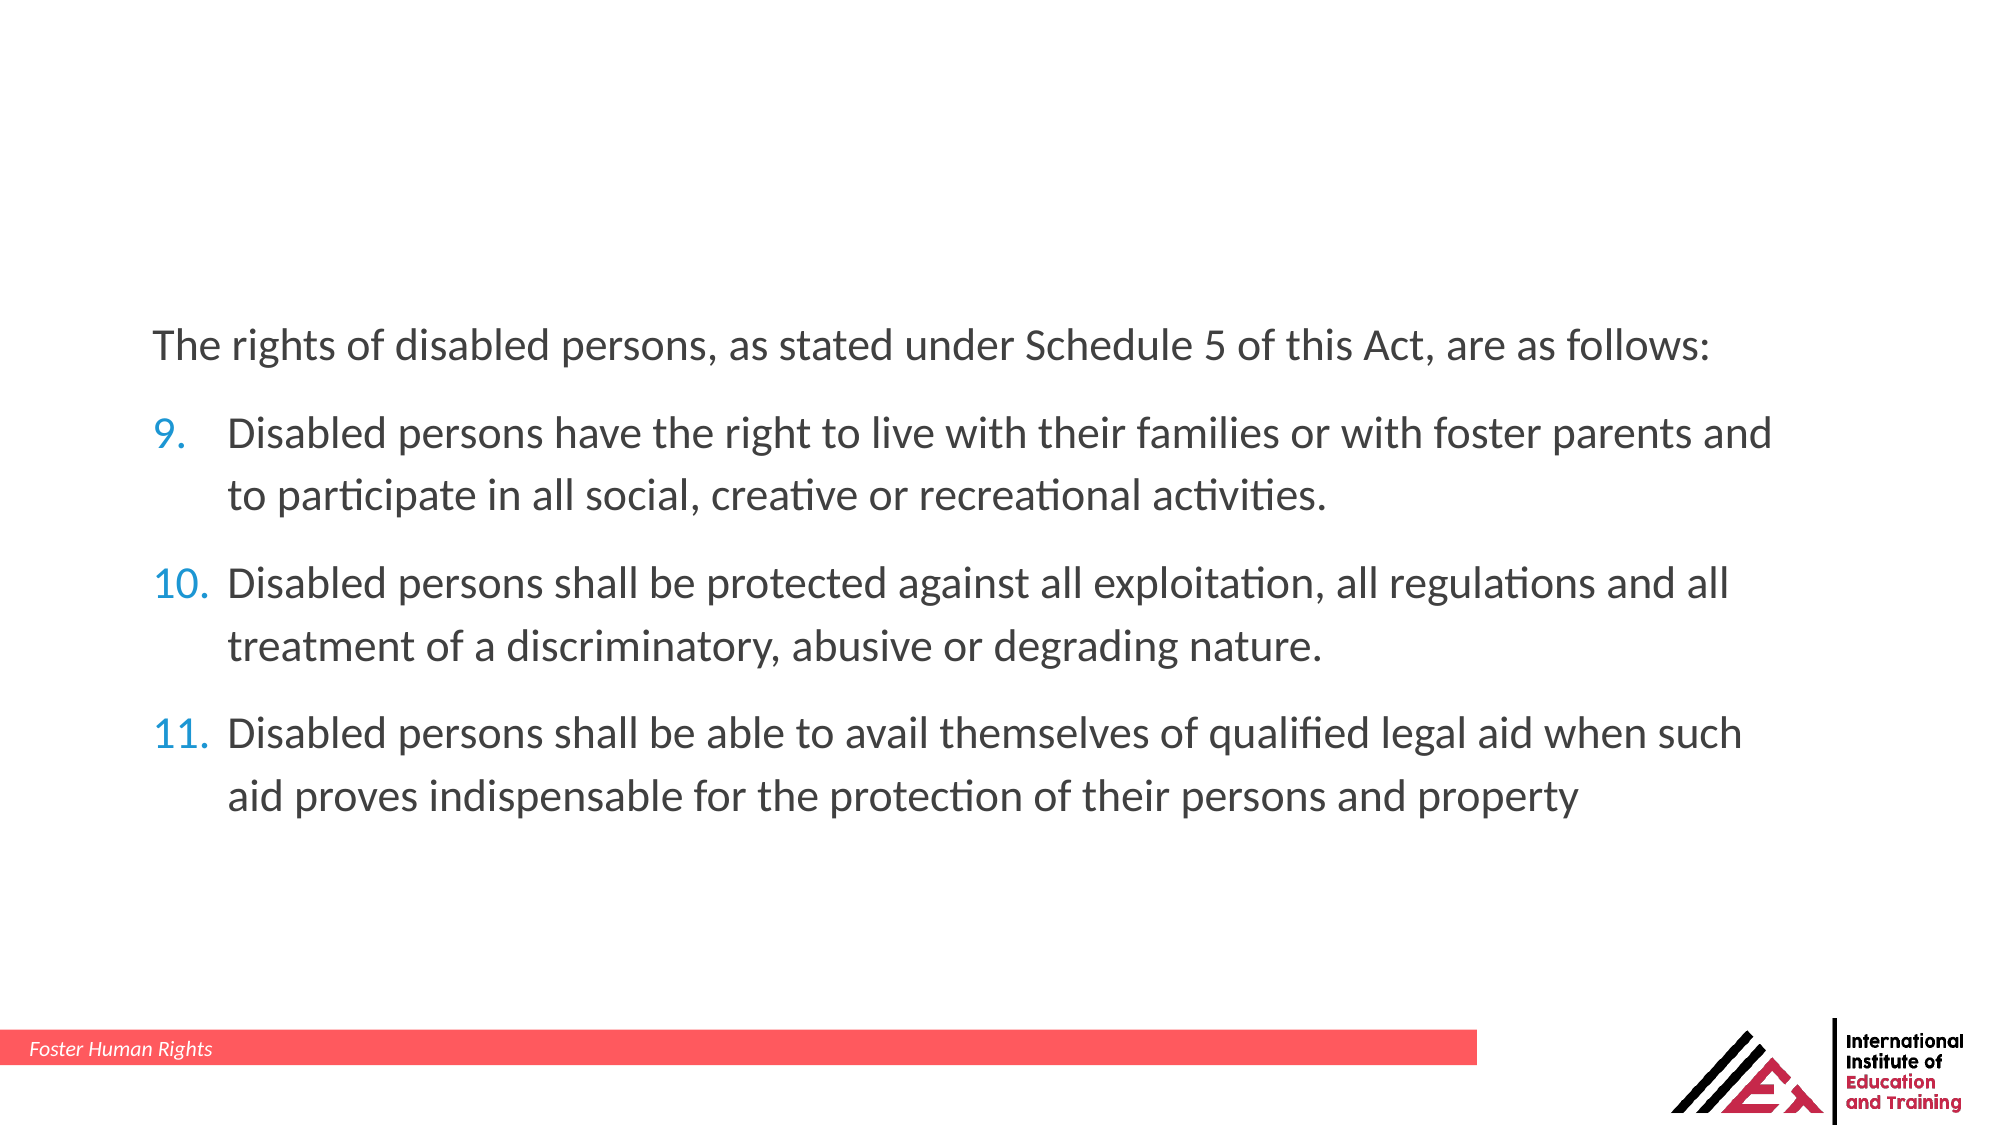

The rights of disabled persons, as stated under Schedule 5 of this Act, are as follows:
Disabled persons have the right to live with their families or with foster parents and to participate in all social, creative or recreational activities.
Disabled persons shall be protected against all exploitation, all regulations and all treatment of a discriminatory, abusive or degrading nature.
Disabled persons shall be able to avail themselves of qualified legal aid when such aid proves indispensable for the protection of their persons and property
Foster Human Rights